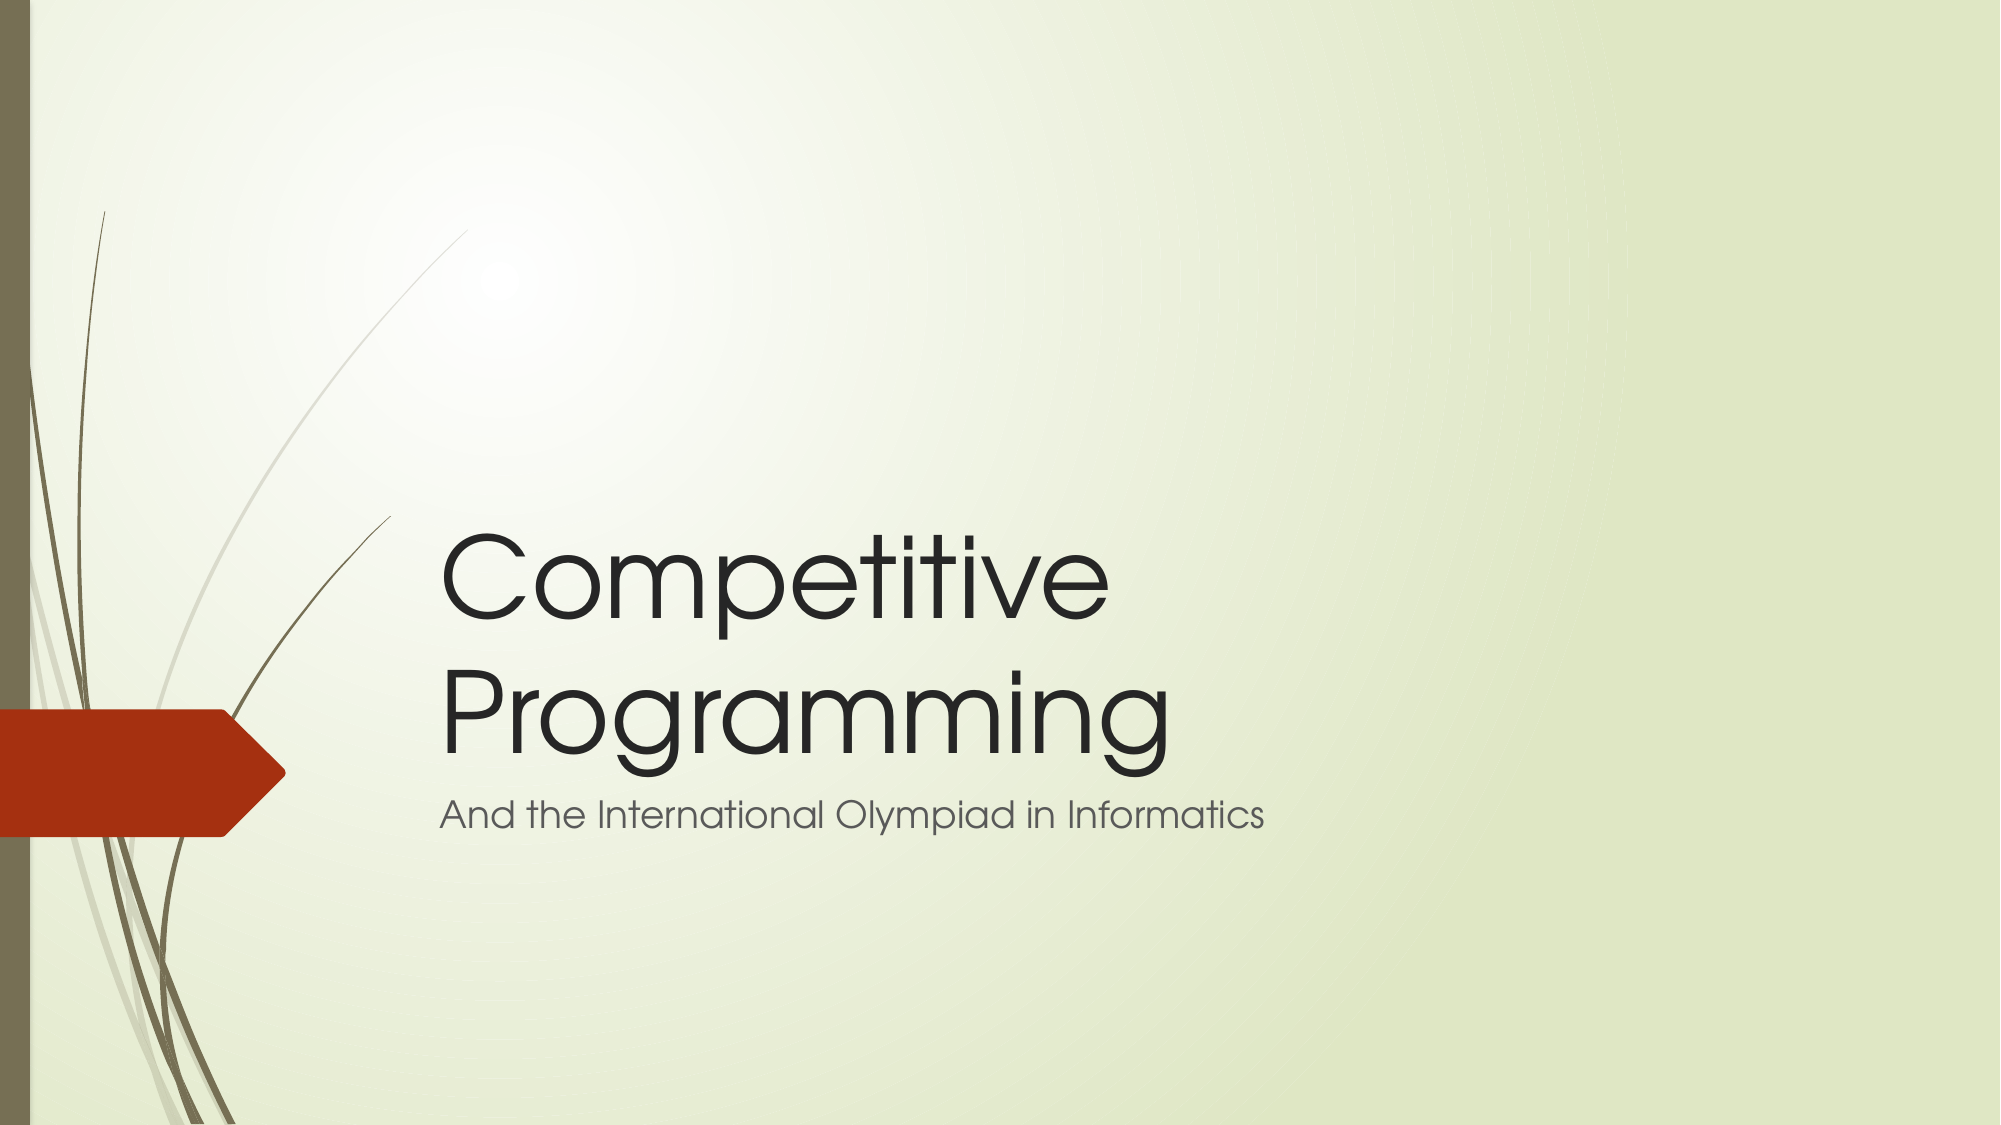

# Competitive Programming
And the International Olympiad in Informatics